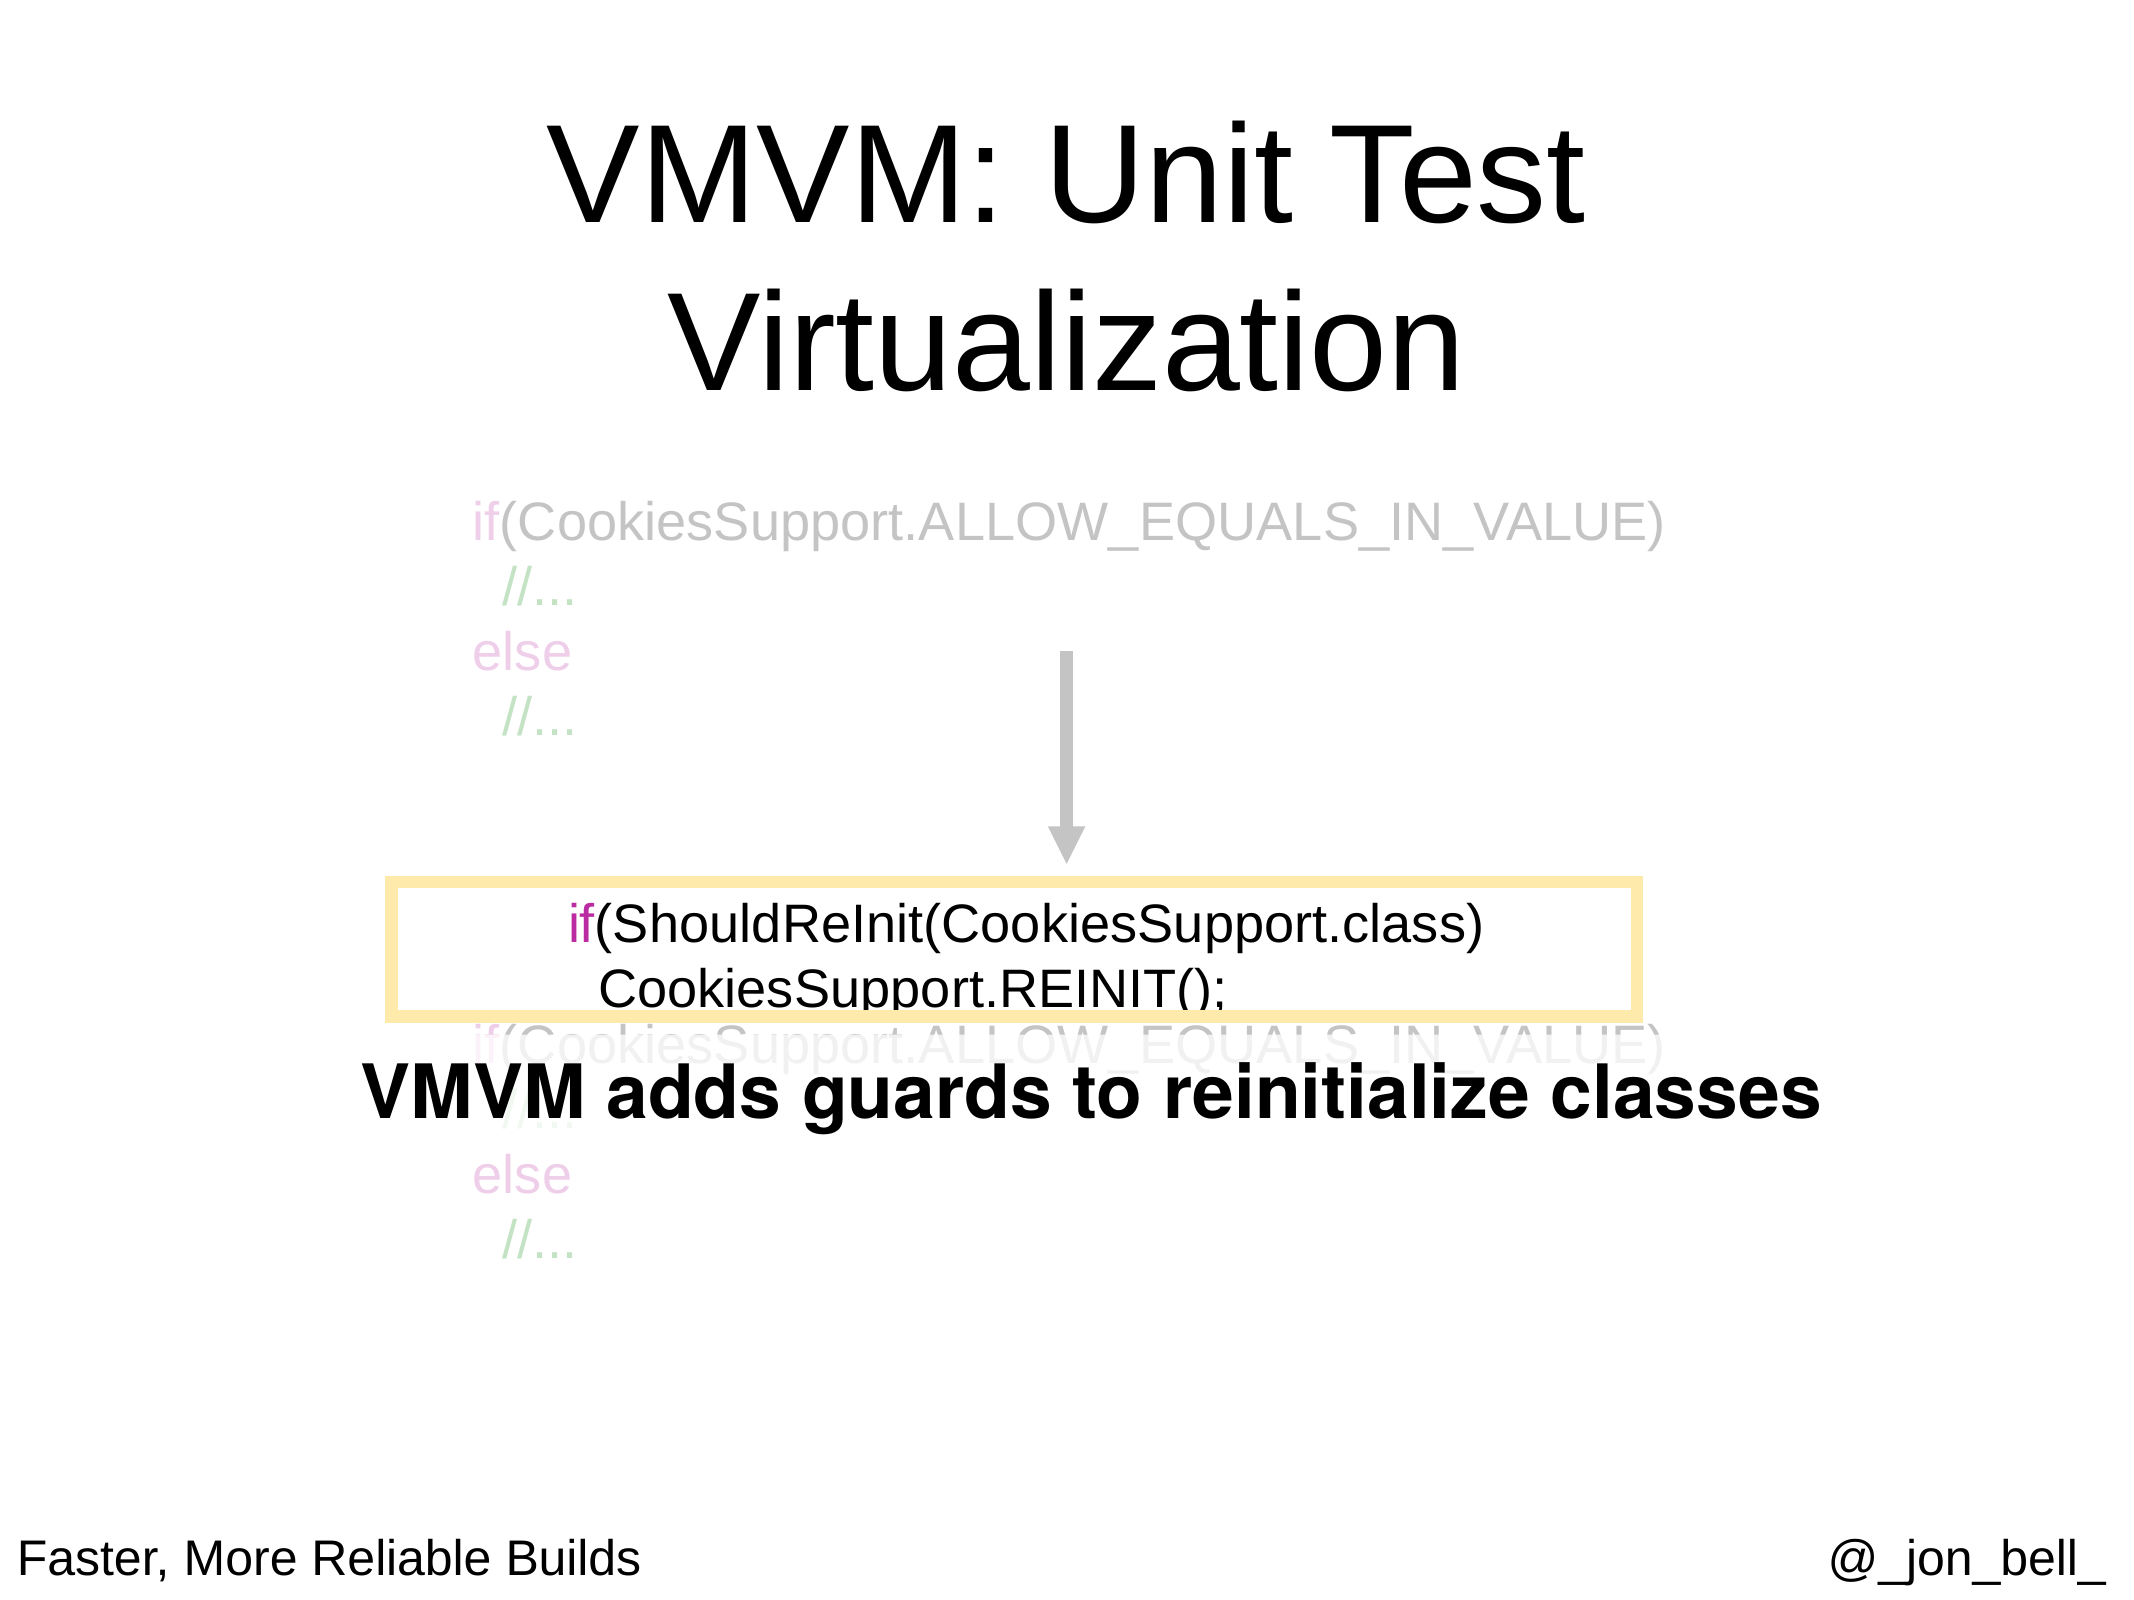

# VMVM: Unit Test Virtualization

if(CookiesSupport.ALLOW_EQUALS_IN_VALUE)
  //...
else
  //...

if(ShouldReInit(CookiesSupport.class)
  CookiesSupport.REINIT();
if(CookiesSupport.ALLOW_EQUALS_IN_VALUE)
  //...
else
  //...
VMVM adds guards to reinitialize classes